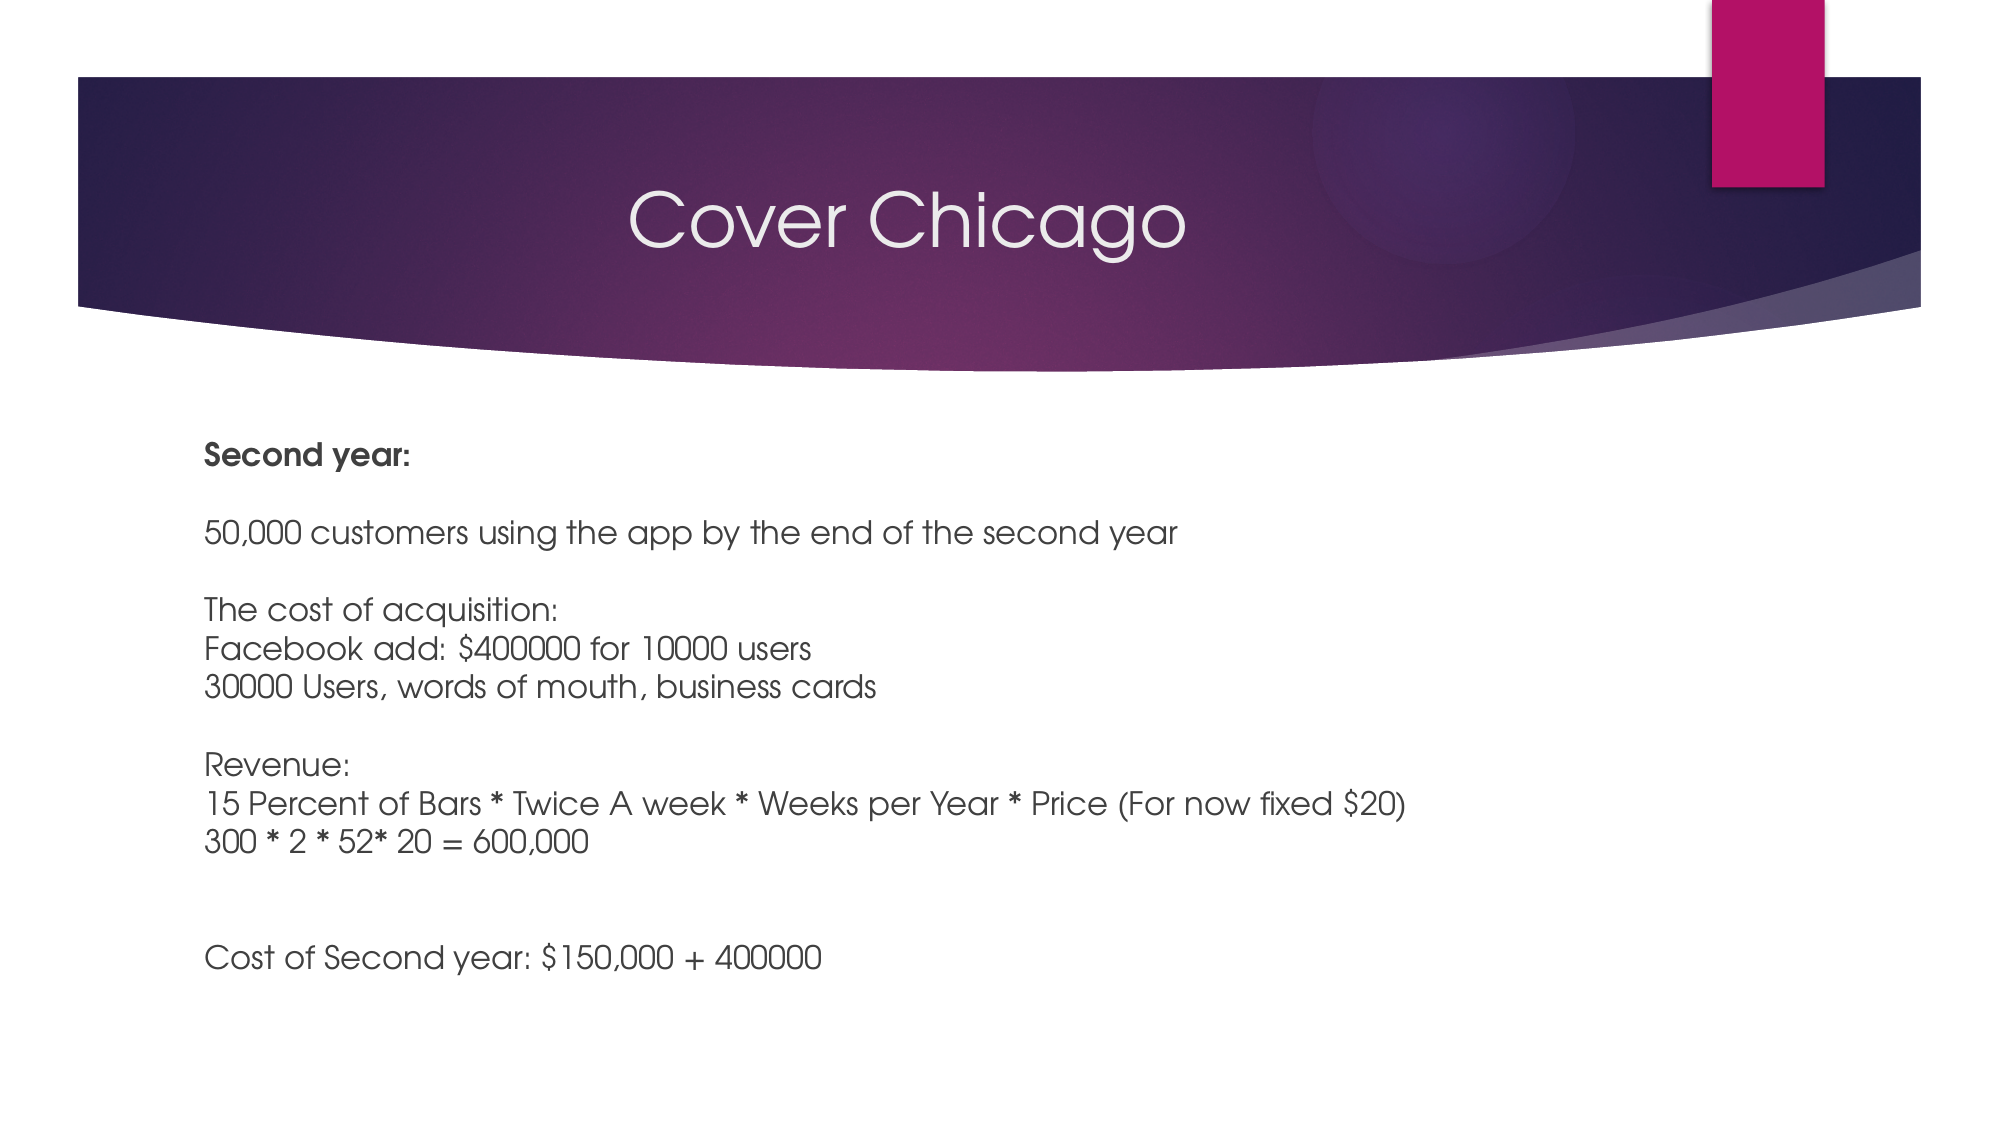

# Cover Chicago
Second year:

50,000 customers using the app by the end of the second year

The cost of acquisition:
Facebook add: $400000 for 10000 users
30000 Users, words of mouth, business cards

Revenue:
15 Percent of Bars * Twice A week * Weeks per Year * Price (For now fixed $20)
300 * 2 * 52* 20 = 600,000

Cost of Second year: $150,000 + 400000